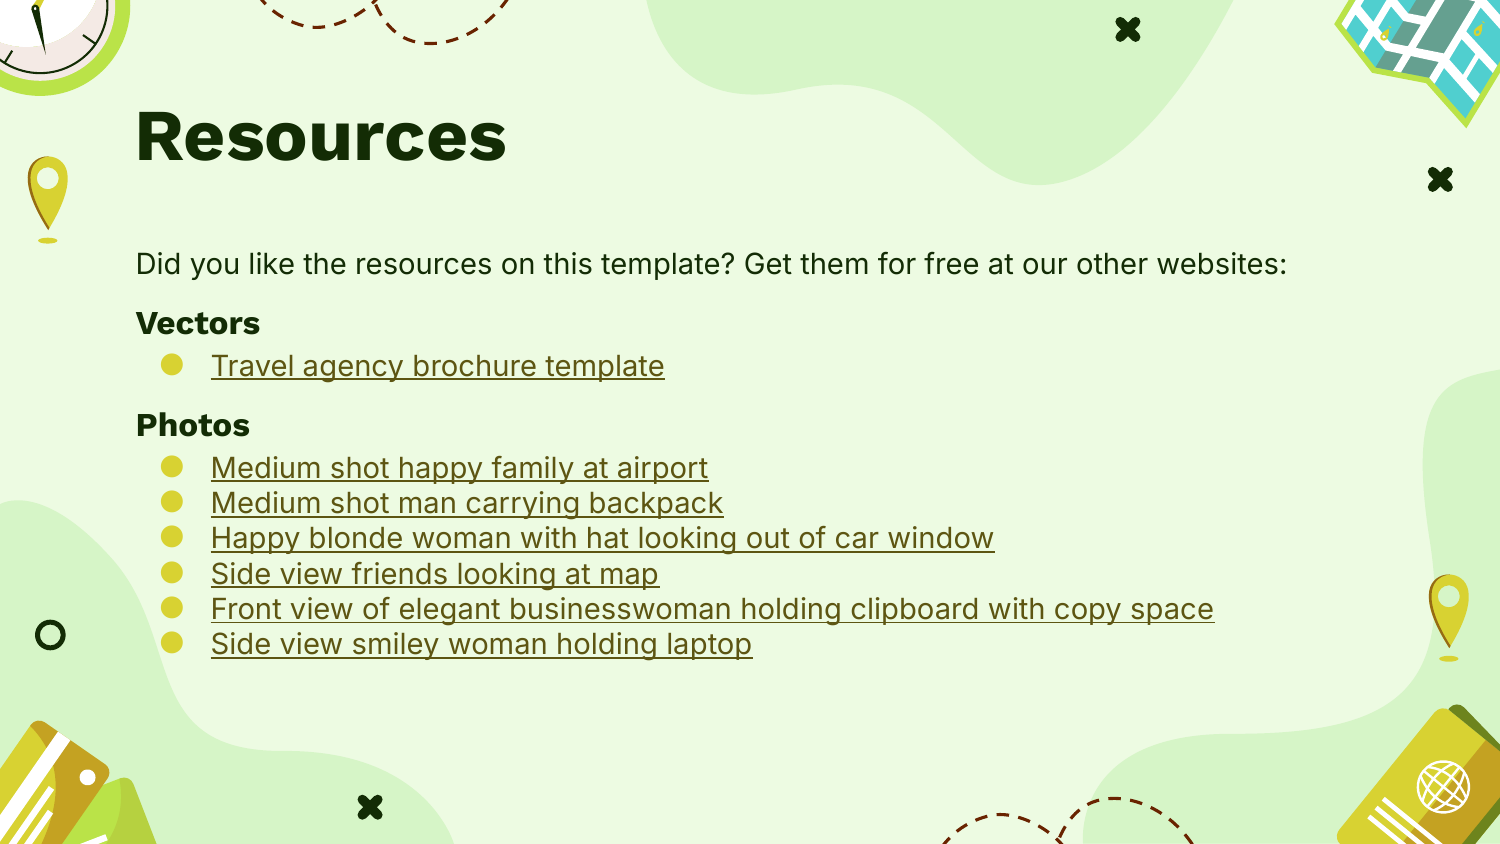

# Resources
Did you like the resources on this template? Get them for free at our other websites:
Vectors
Travel agency brochure template
Photos
Medium shot happy family at airport
Medium shot man carrying backpack
Happy blonde woman with hat looking out of car window
Side view friends looking at map
Front view of elegant businesswoman holding clipboard with copy space
Side view smiley woman holding laptop